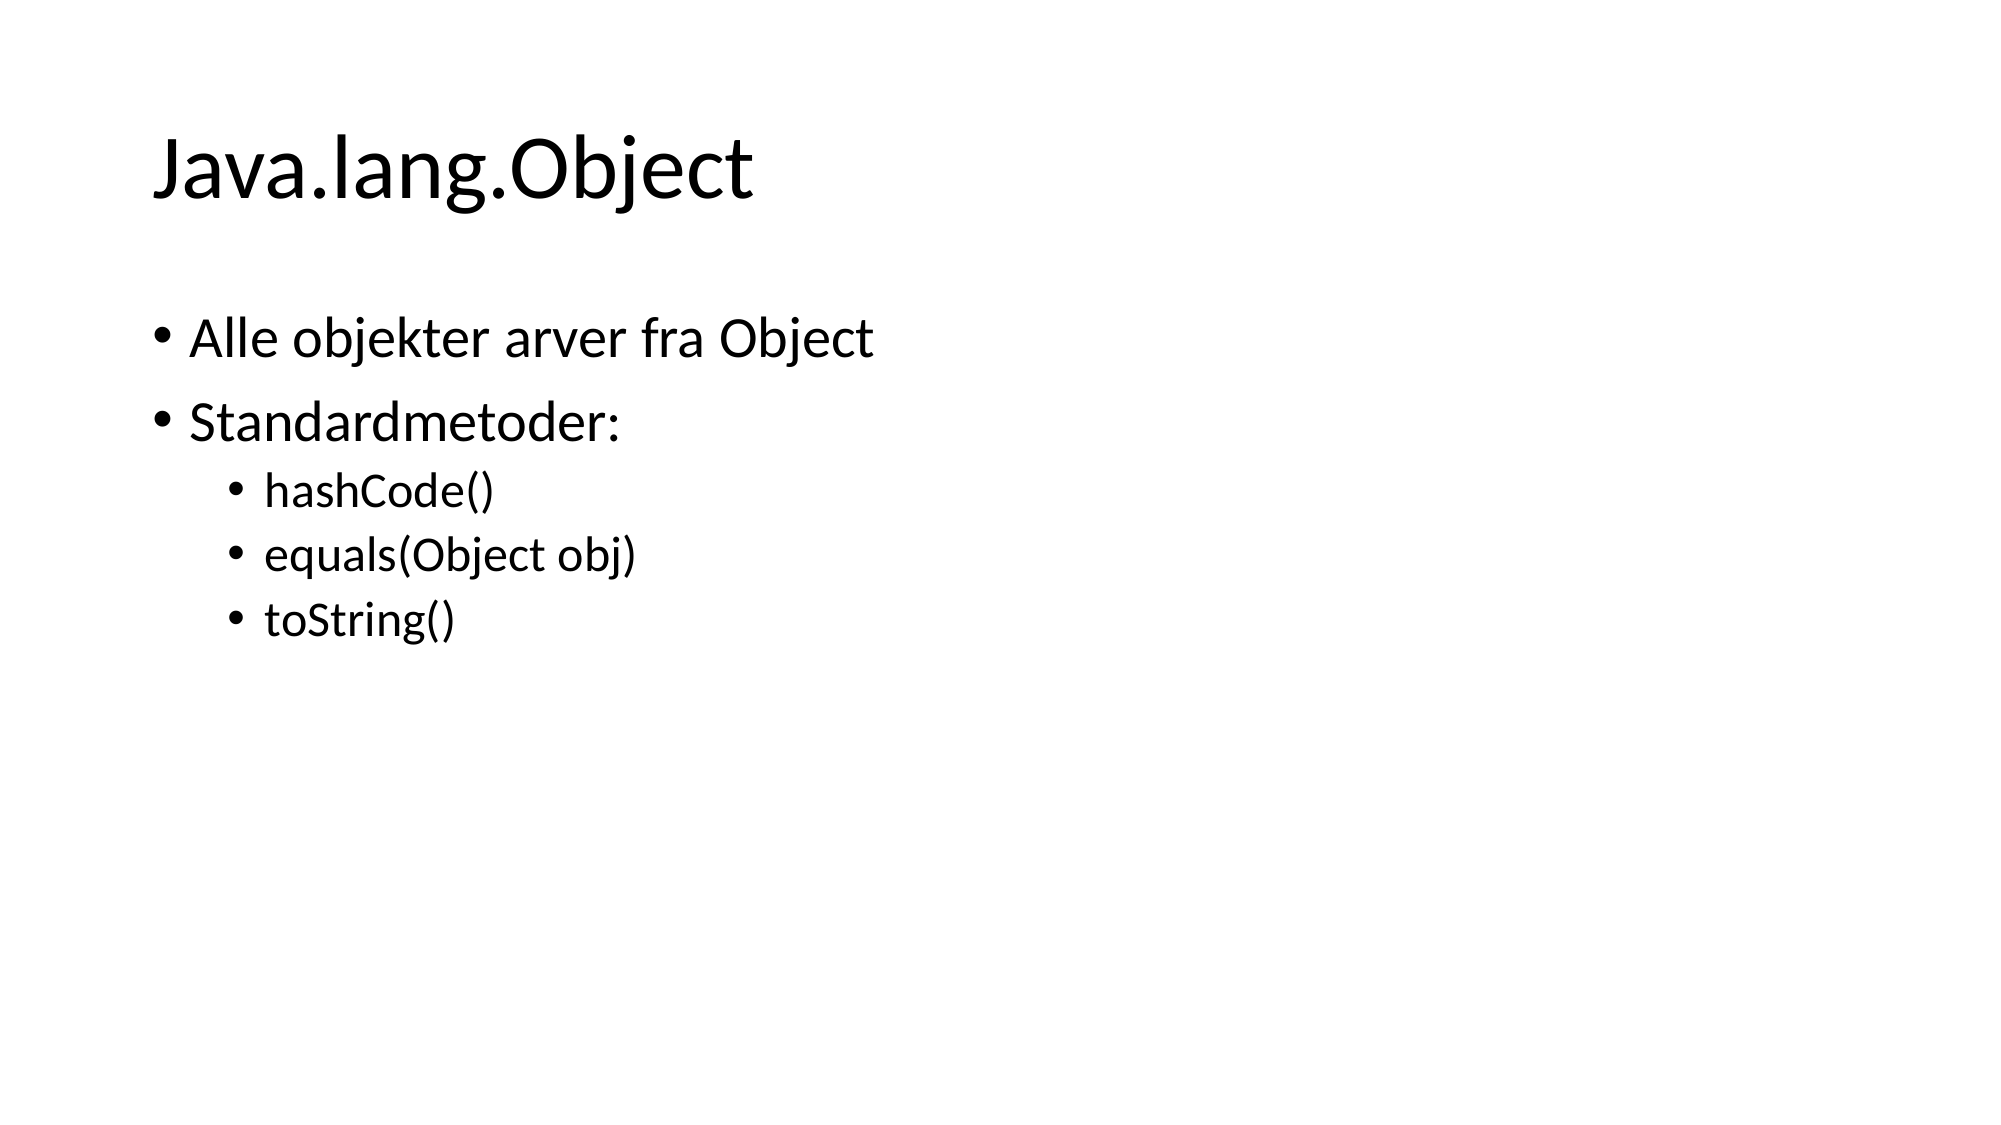

# Java.lang.Object
Alle objekter arver fra Object
Standardmetoder:
hashCode()
equals(Object obj)
toString()